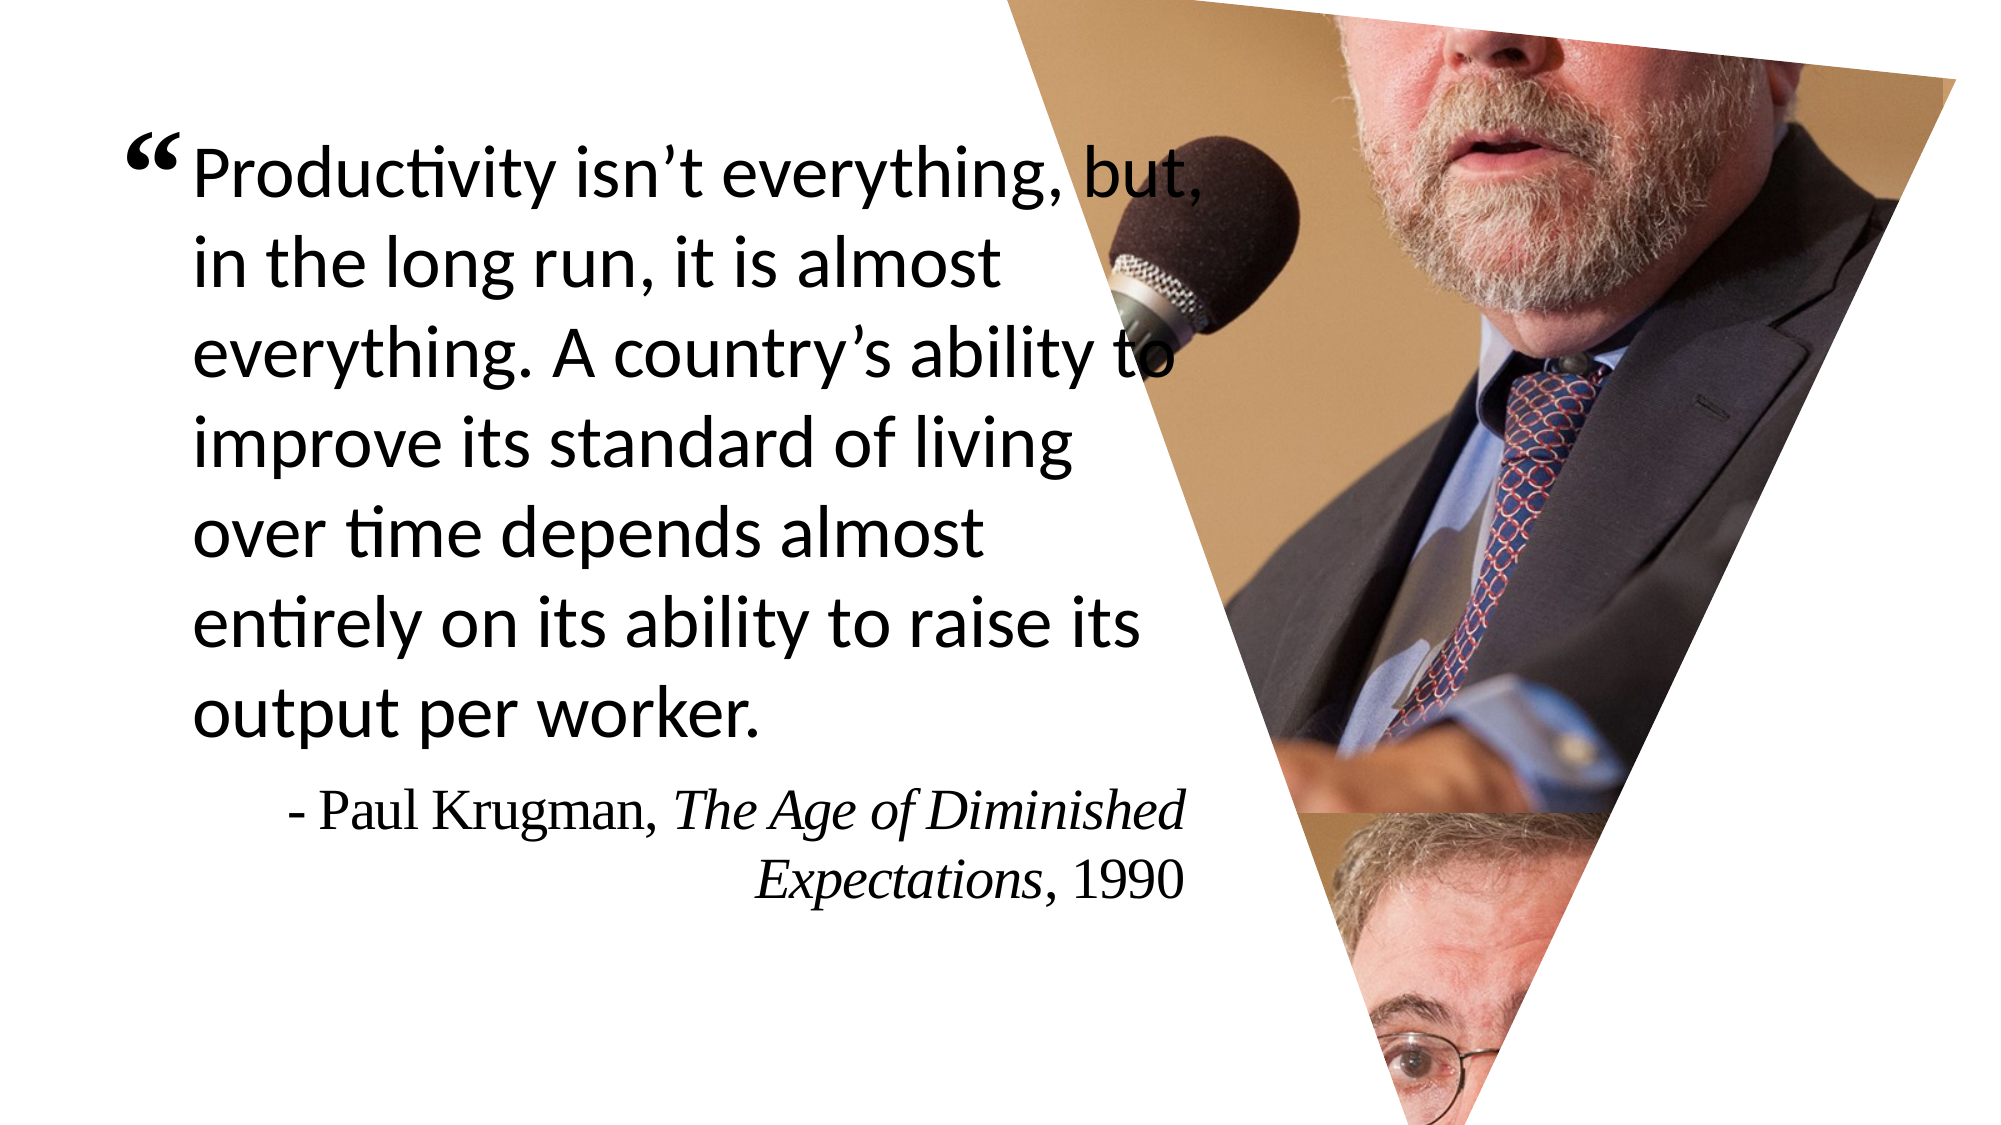

“
Productivity isn’t everything, but, in the long run, it is almost everything. A country’s ability to improve its standard of living over time depends almost entirely on its ability to raise its output per worker.
- Paul Krugman, The Age of Diminished Expectations, 1990